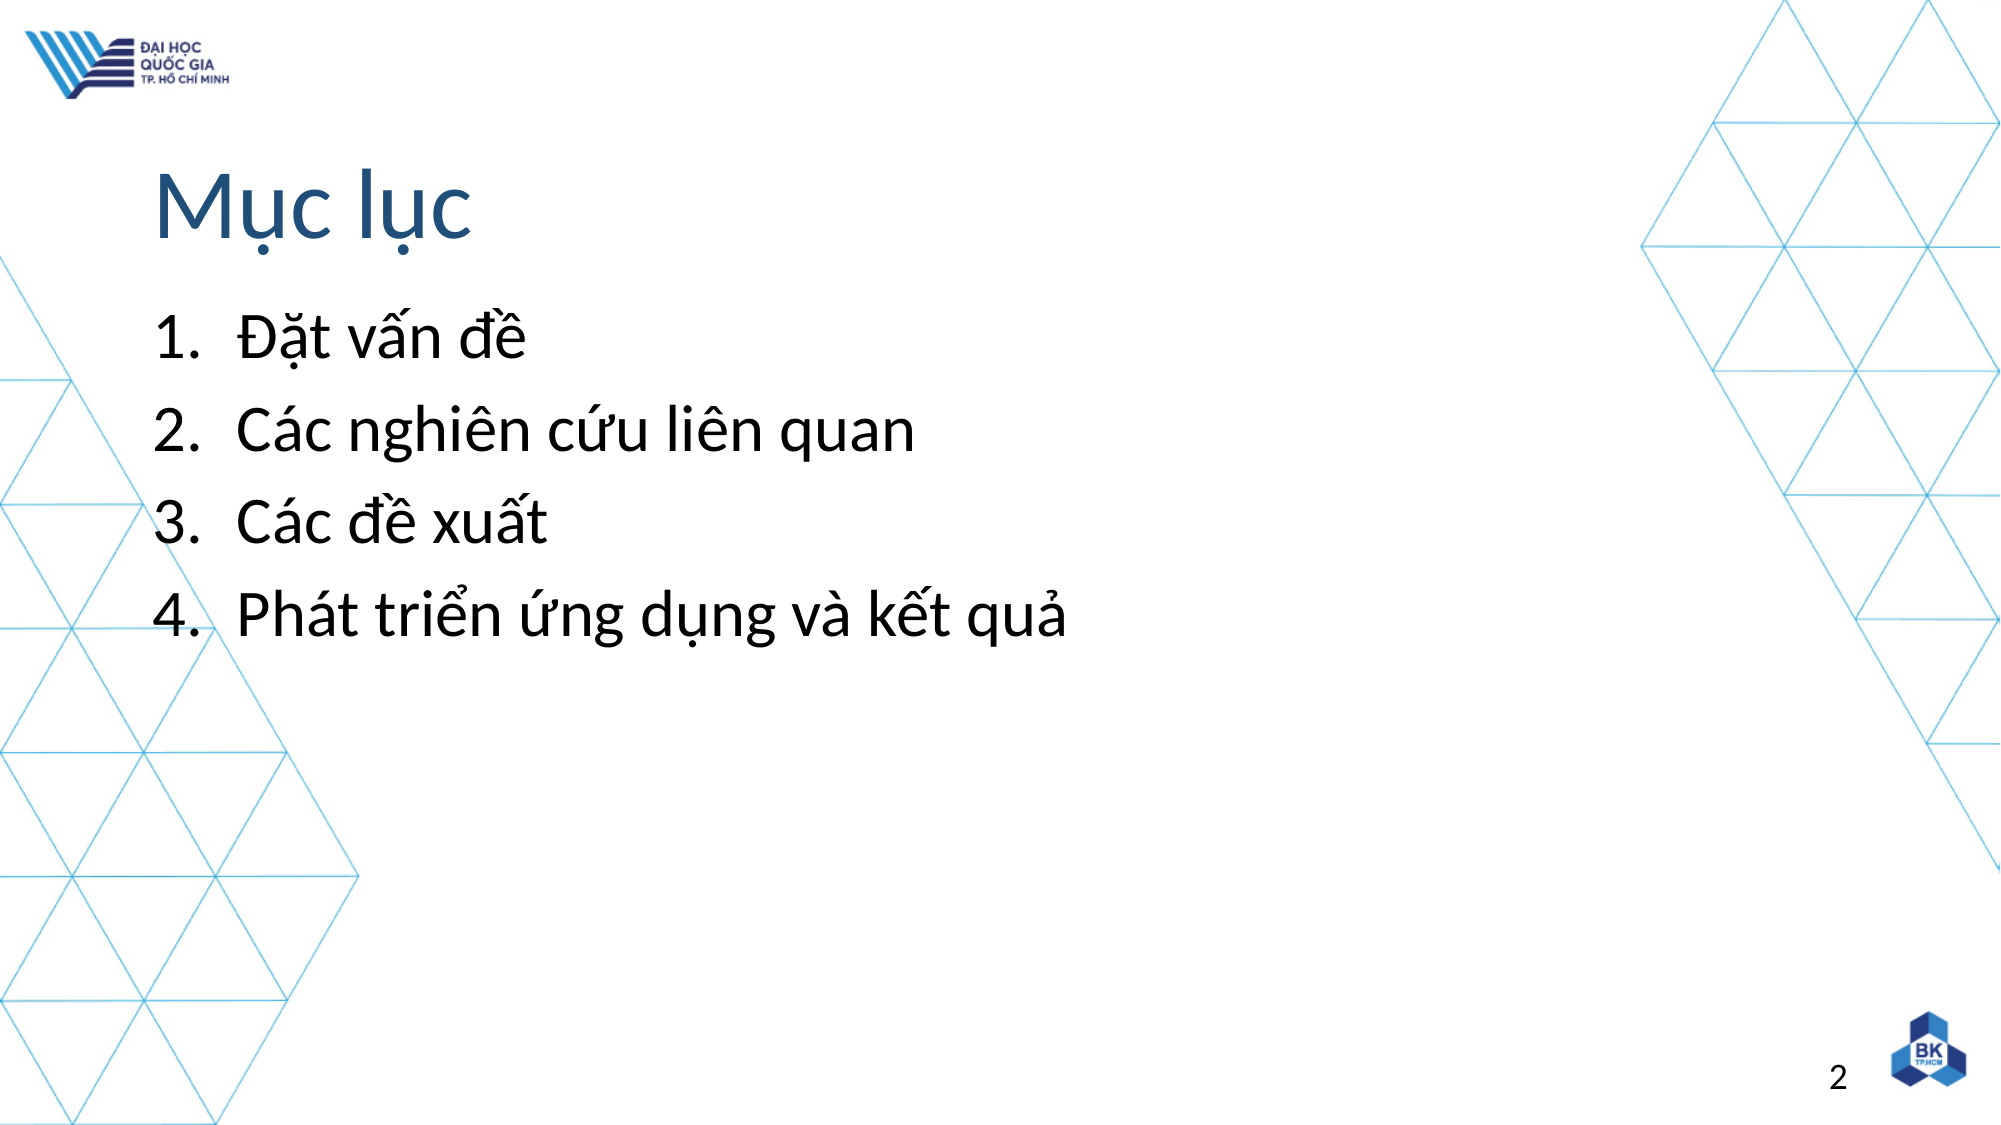

# Mục lục
Đặt vấn đề
Các nghiên cứu liên quan
Các đề xuất
Phát triển ứng dụng và kết quả
2